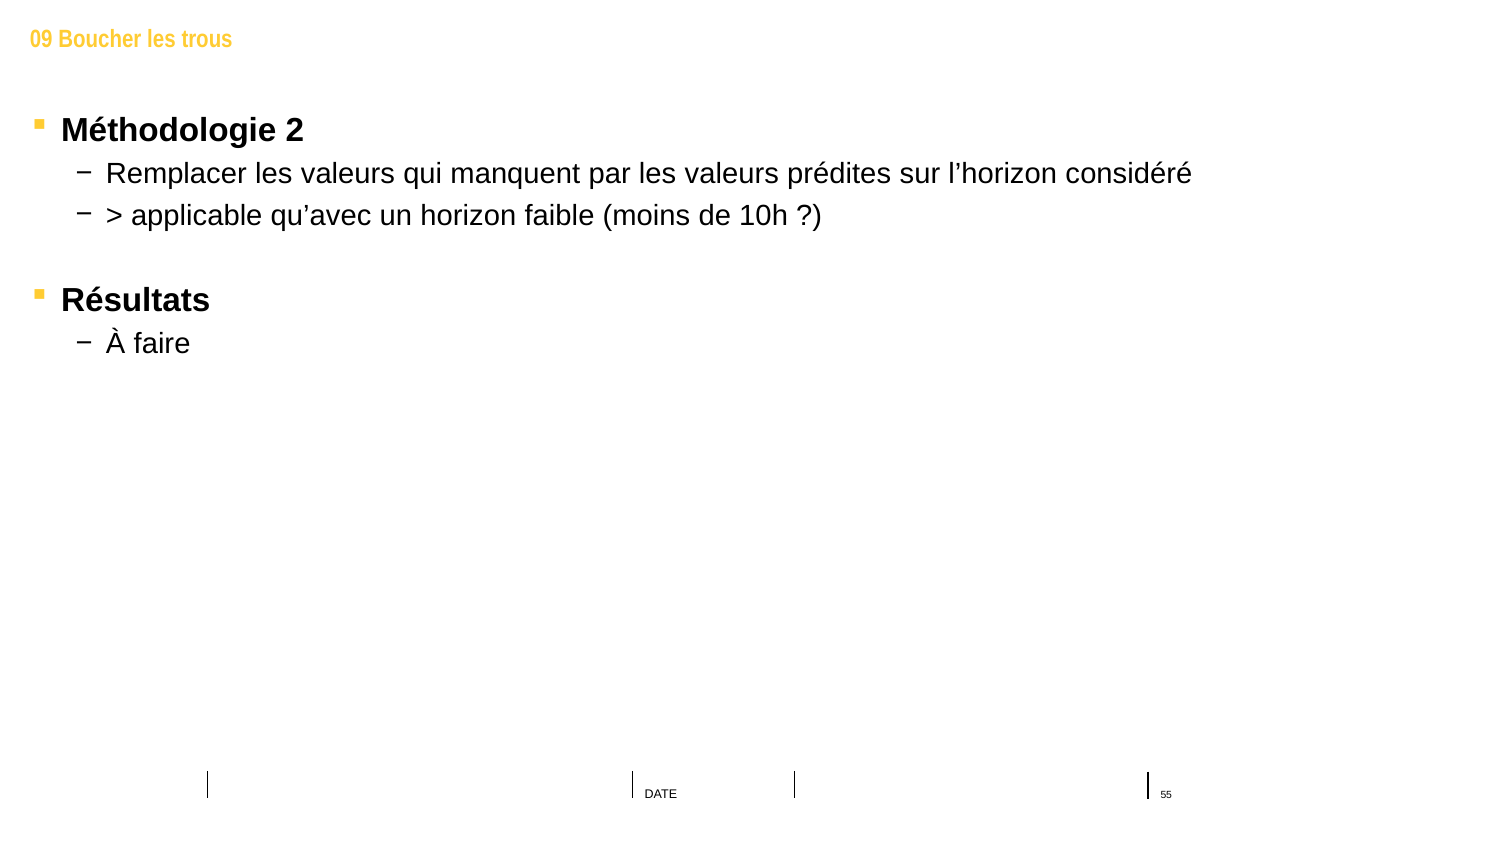

09 Boucher les trous
Méthodologie 2
Remplacer les valeurs qui manquent par les valeurs prédites sur l’horizon considéré
> applicable qu’avec un horizon faible (moins de 10h ?)

Résultats
À faire